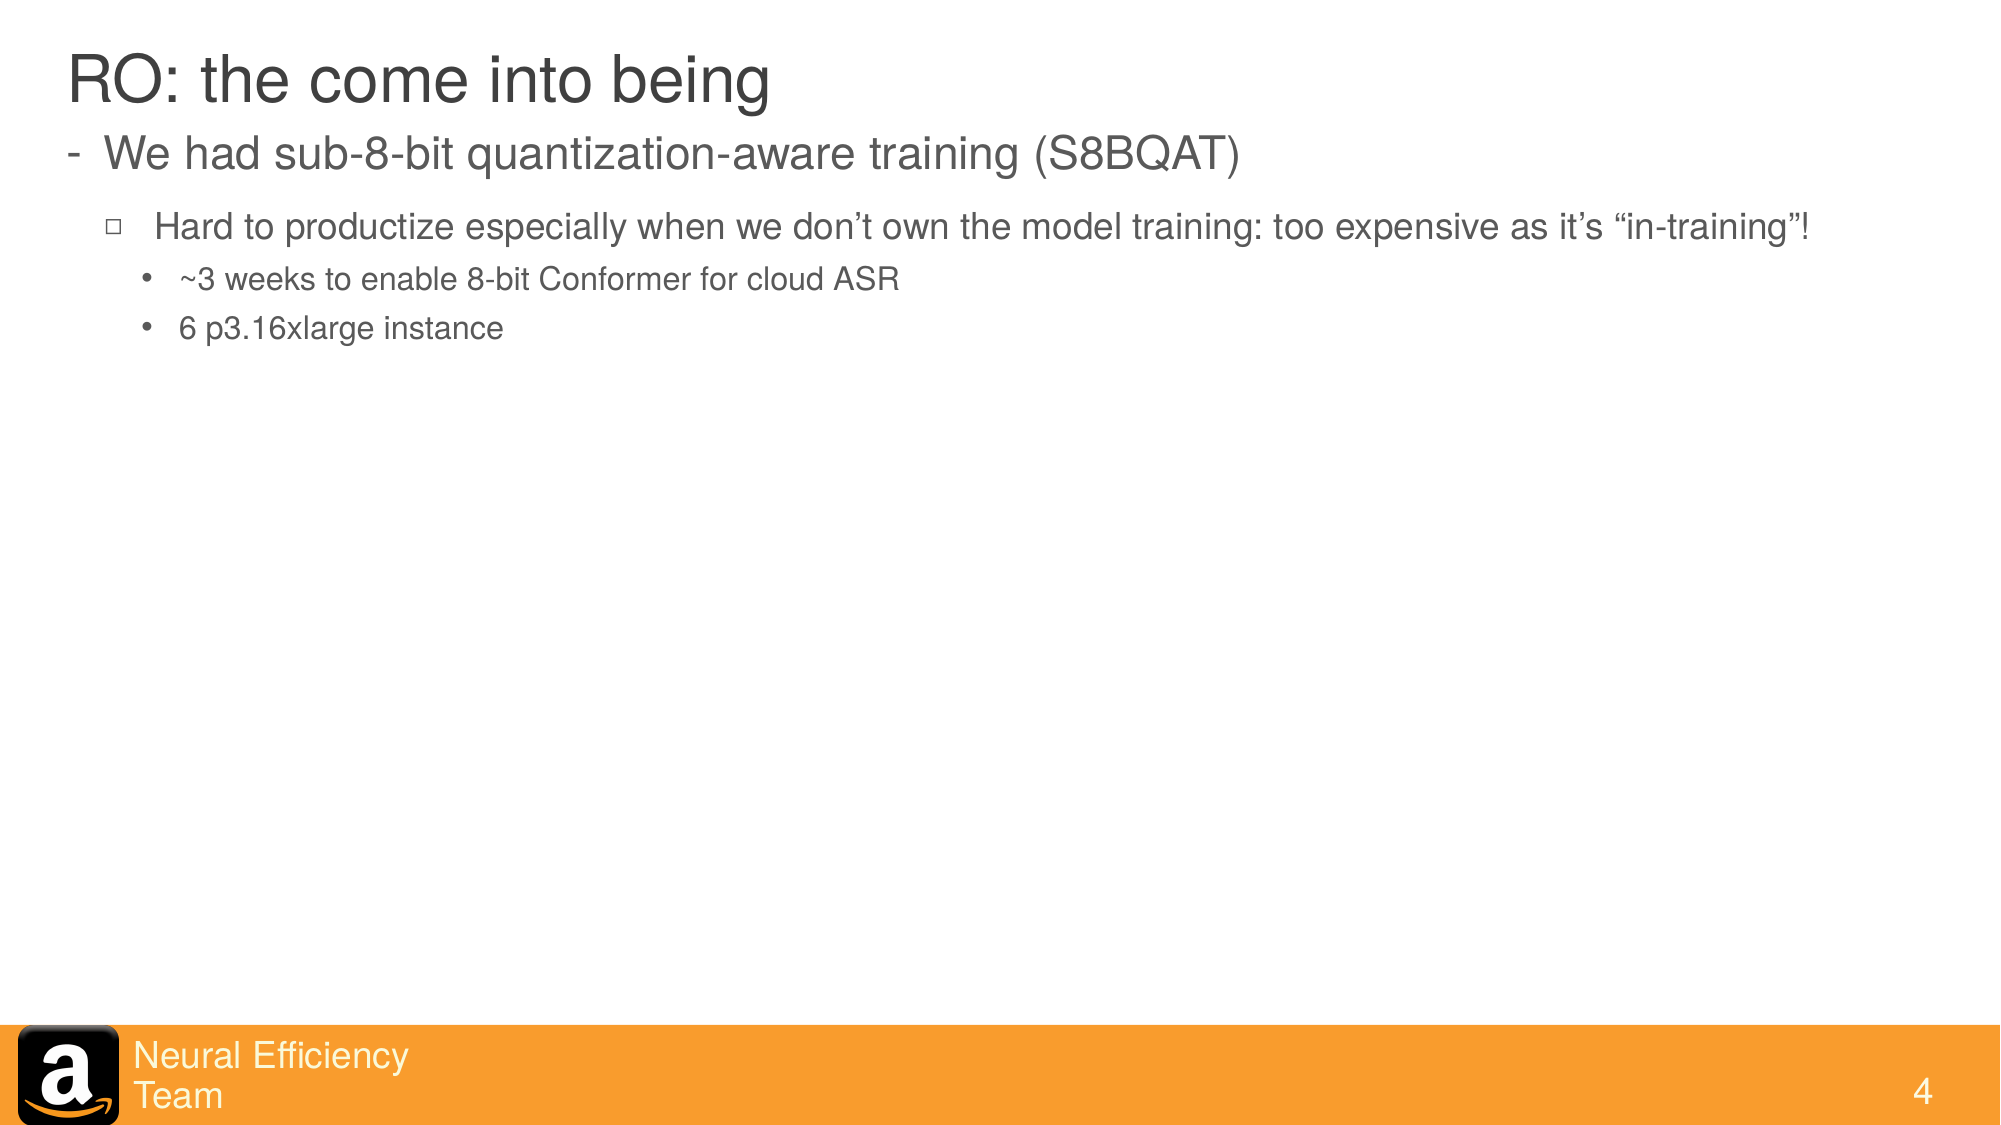

# RO: the come into being
We had sub-8-bit quantization-aware training (S8BQAT)
Hard to productize especially when we don’t own the model training: too expensive as it’s “in-training”!
~3 weeks to enable 8-bit Conformer for cloud ASR
6 p3.16xlarge instance
Neural Efficiency Team

4